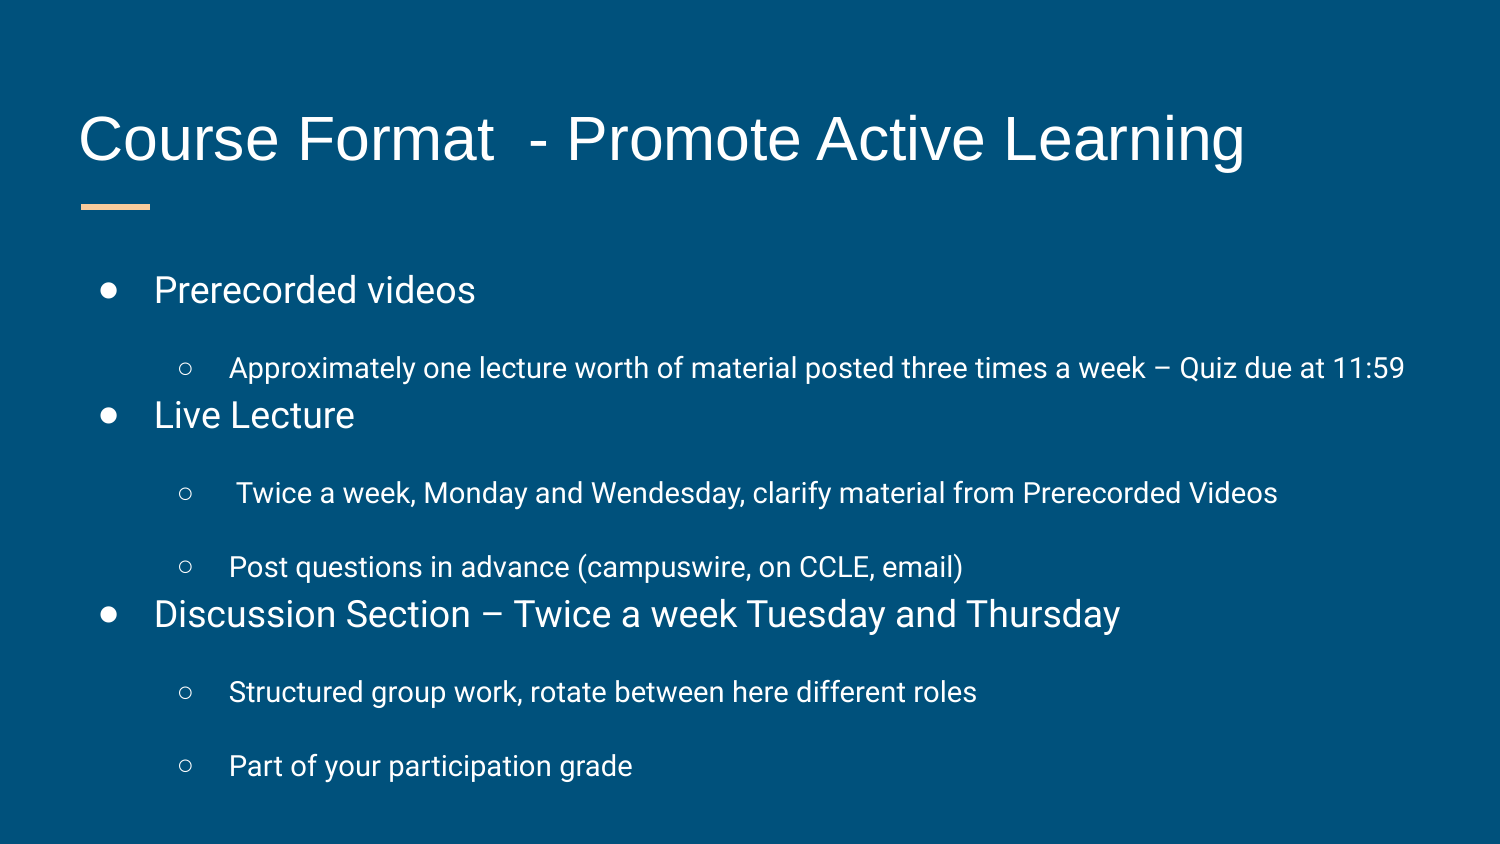

# Course Format	- Promote Active Learning
Prerecorded videos
Approximately one lecture worth of material posted three times a week – Quiz due at 11:59
Live Lecture
 Twice a week, Monday and Wendesday, clarify material from Prerecorded Videos
Post questions in advance (campuswire, on CCLE, email)
Discussion Section – Twice a week Tuesday and Thursday
Structured group work, rotate between here different roles
Part of your participation grade